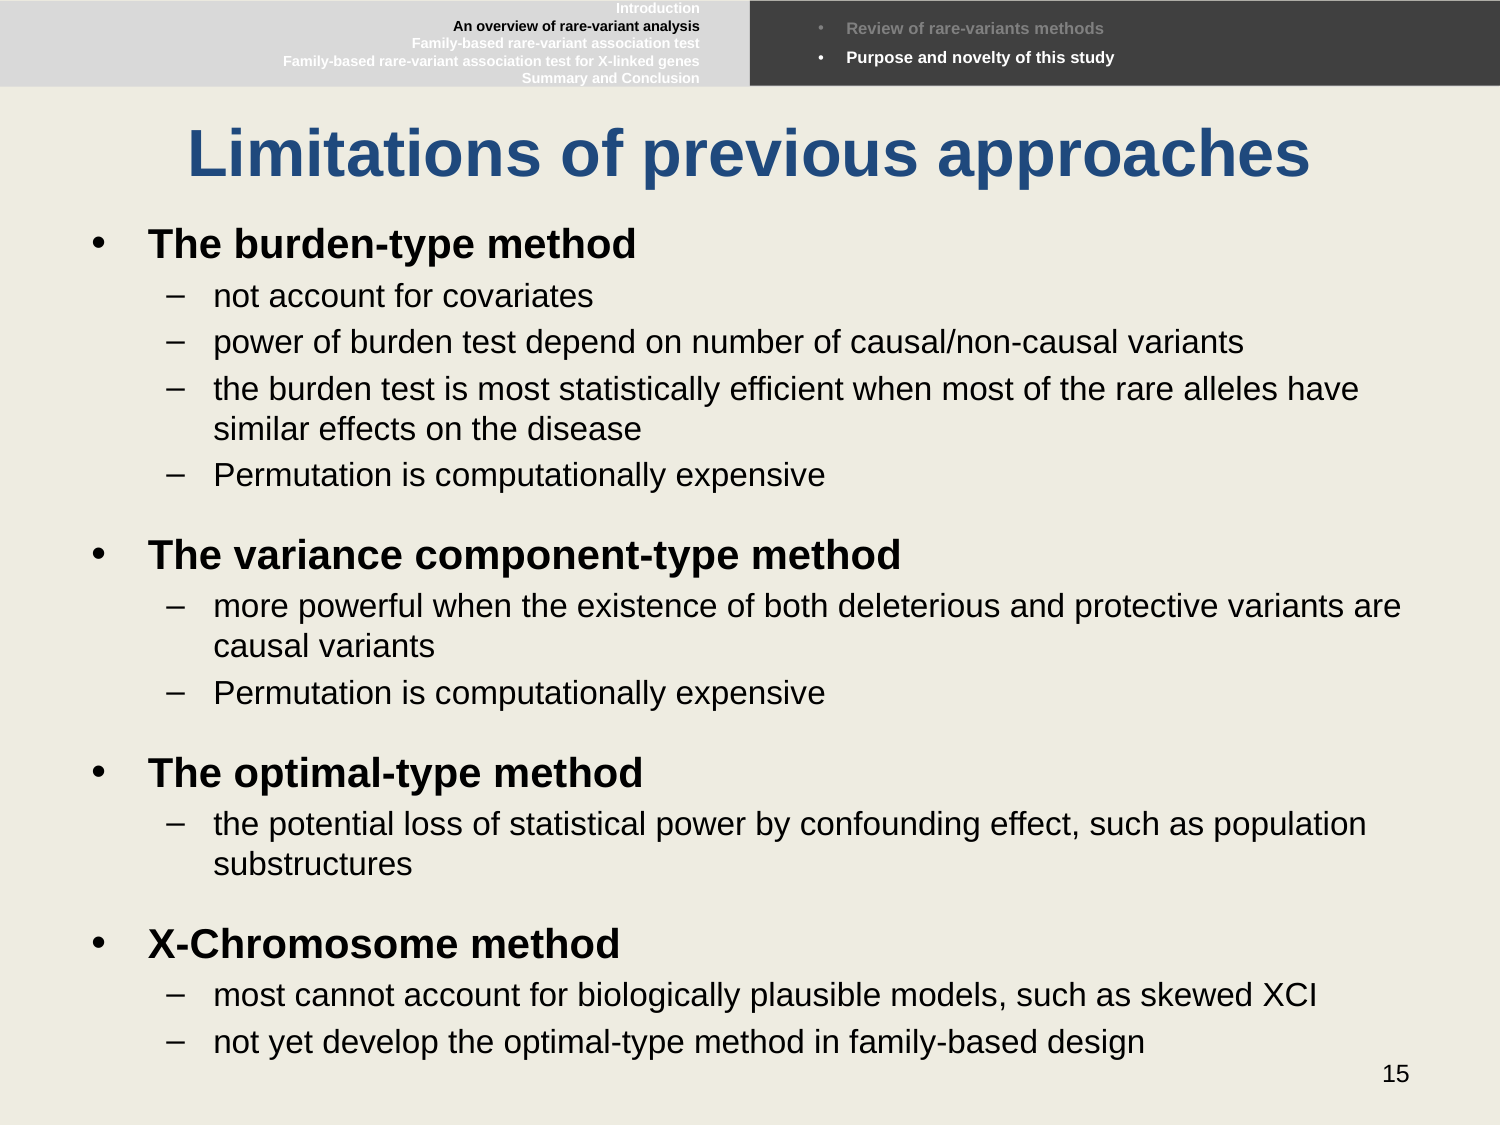

Introduction
An overview of rare-variant analysis
Family-based rare-variant association test
Family-based rare-variant association test for X-linked genes
Summary and Conclusion

Review of rare-variants methods

Purpose and novelty of this study
# Limitations of previous approaches
The burden-type method
not account for covariates
power of burden test depend on number of causal/non-causal variants
the burden test is most statistically efficient when most of the rare alleles have similar effects on the disease
Permutation is computationally expensive

The variance component-type method
more powerful when the existence of both deleterious and protective variants are causal variants
Permutation is computationally expensive

The optimal-type method
the potential loss of statistical power by confounding effect, such as population substructures

X-Chromosome method
most cannot account for biologically plausible models, such as skewed XCI
not yet develop the optimal-type method in family-based design
15